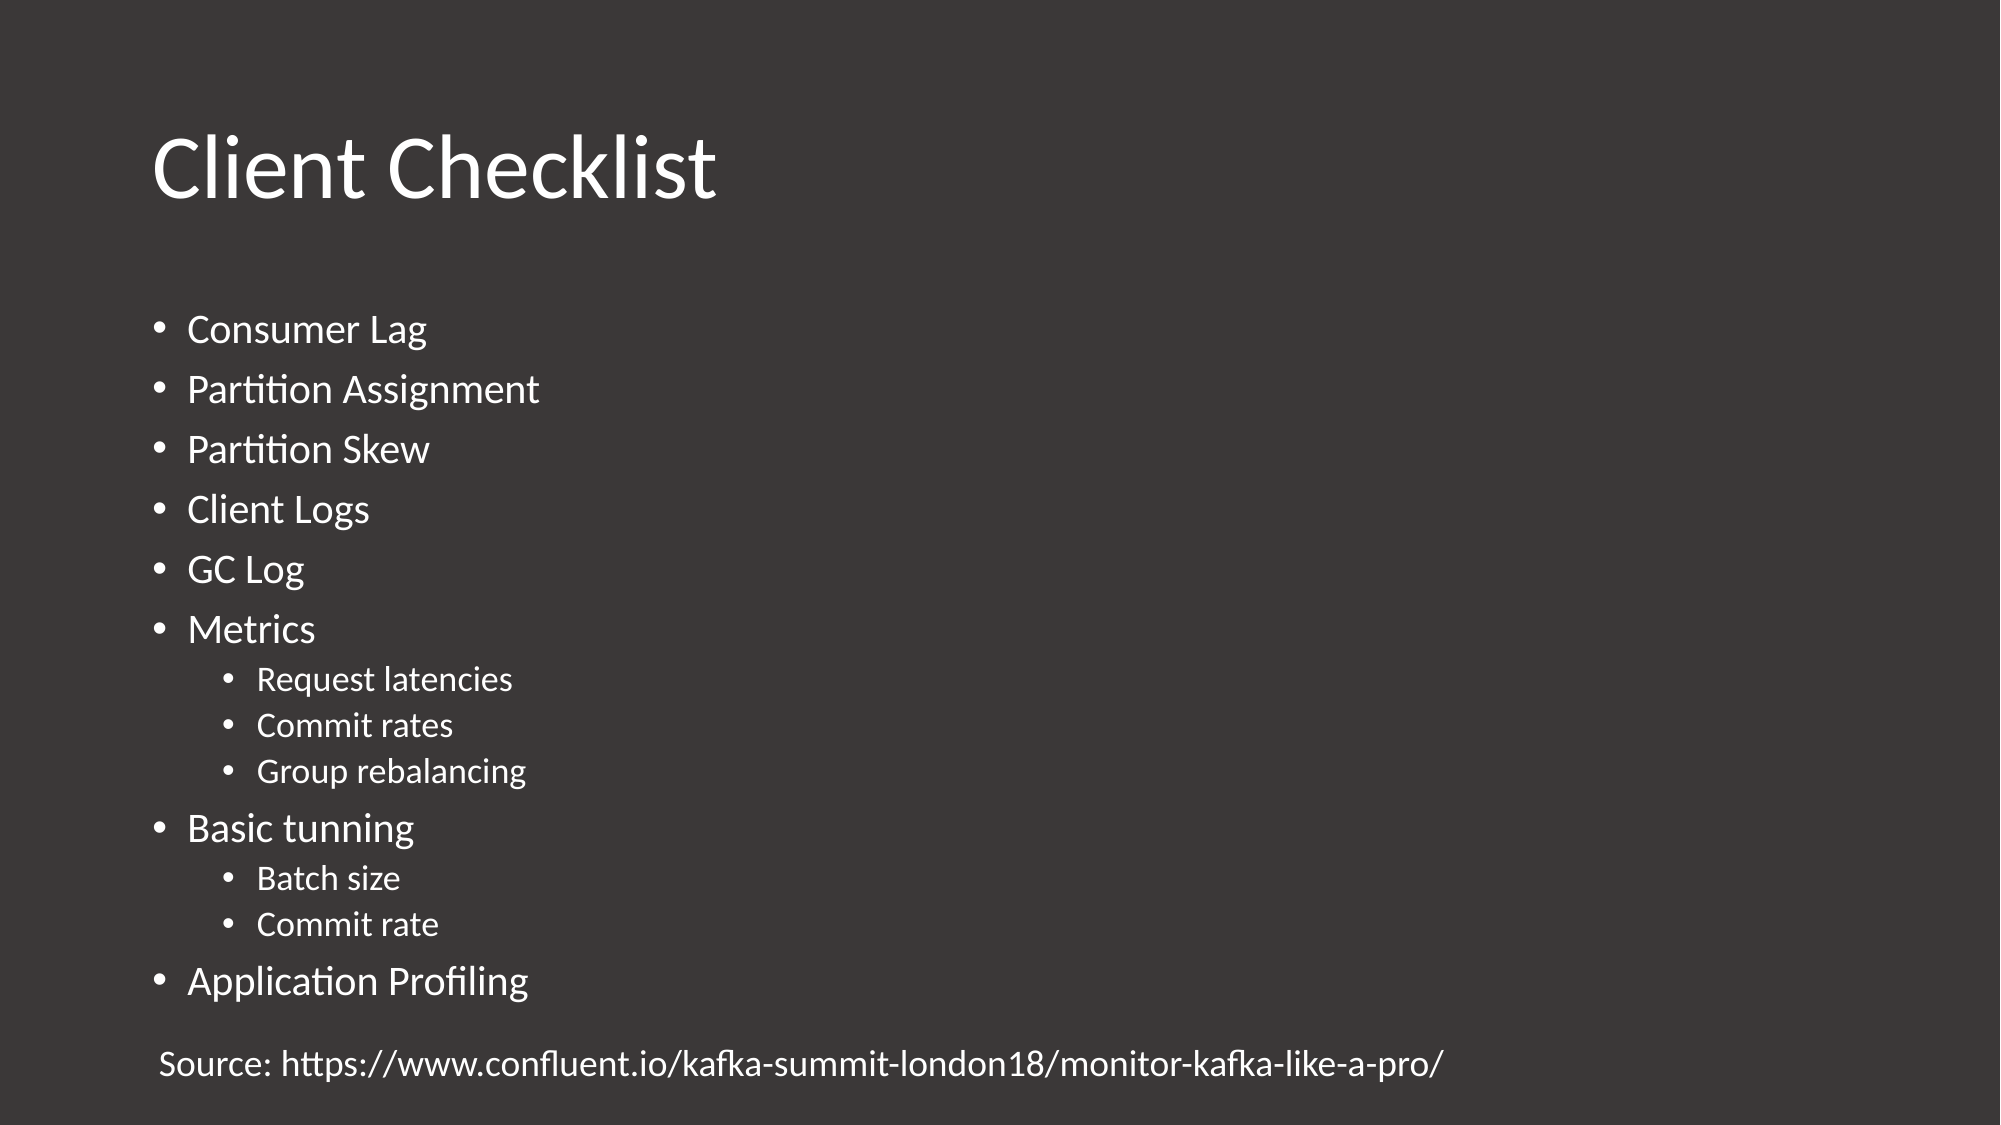

# Client Checklist
Consumer Lag
Partition Assignment
Partition Skew
Client Logs
GC Log
Metrics
Request latencies
Commit rates
Group rebalancing
Basic tunning
Batch size
Commit rate
Application Profiling
Source: https://www.confluent.io/kafka-summit-london18/monitor-kafka-like-a-pro/